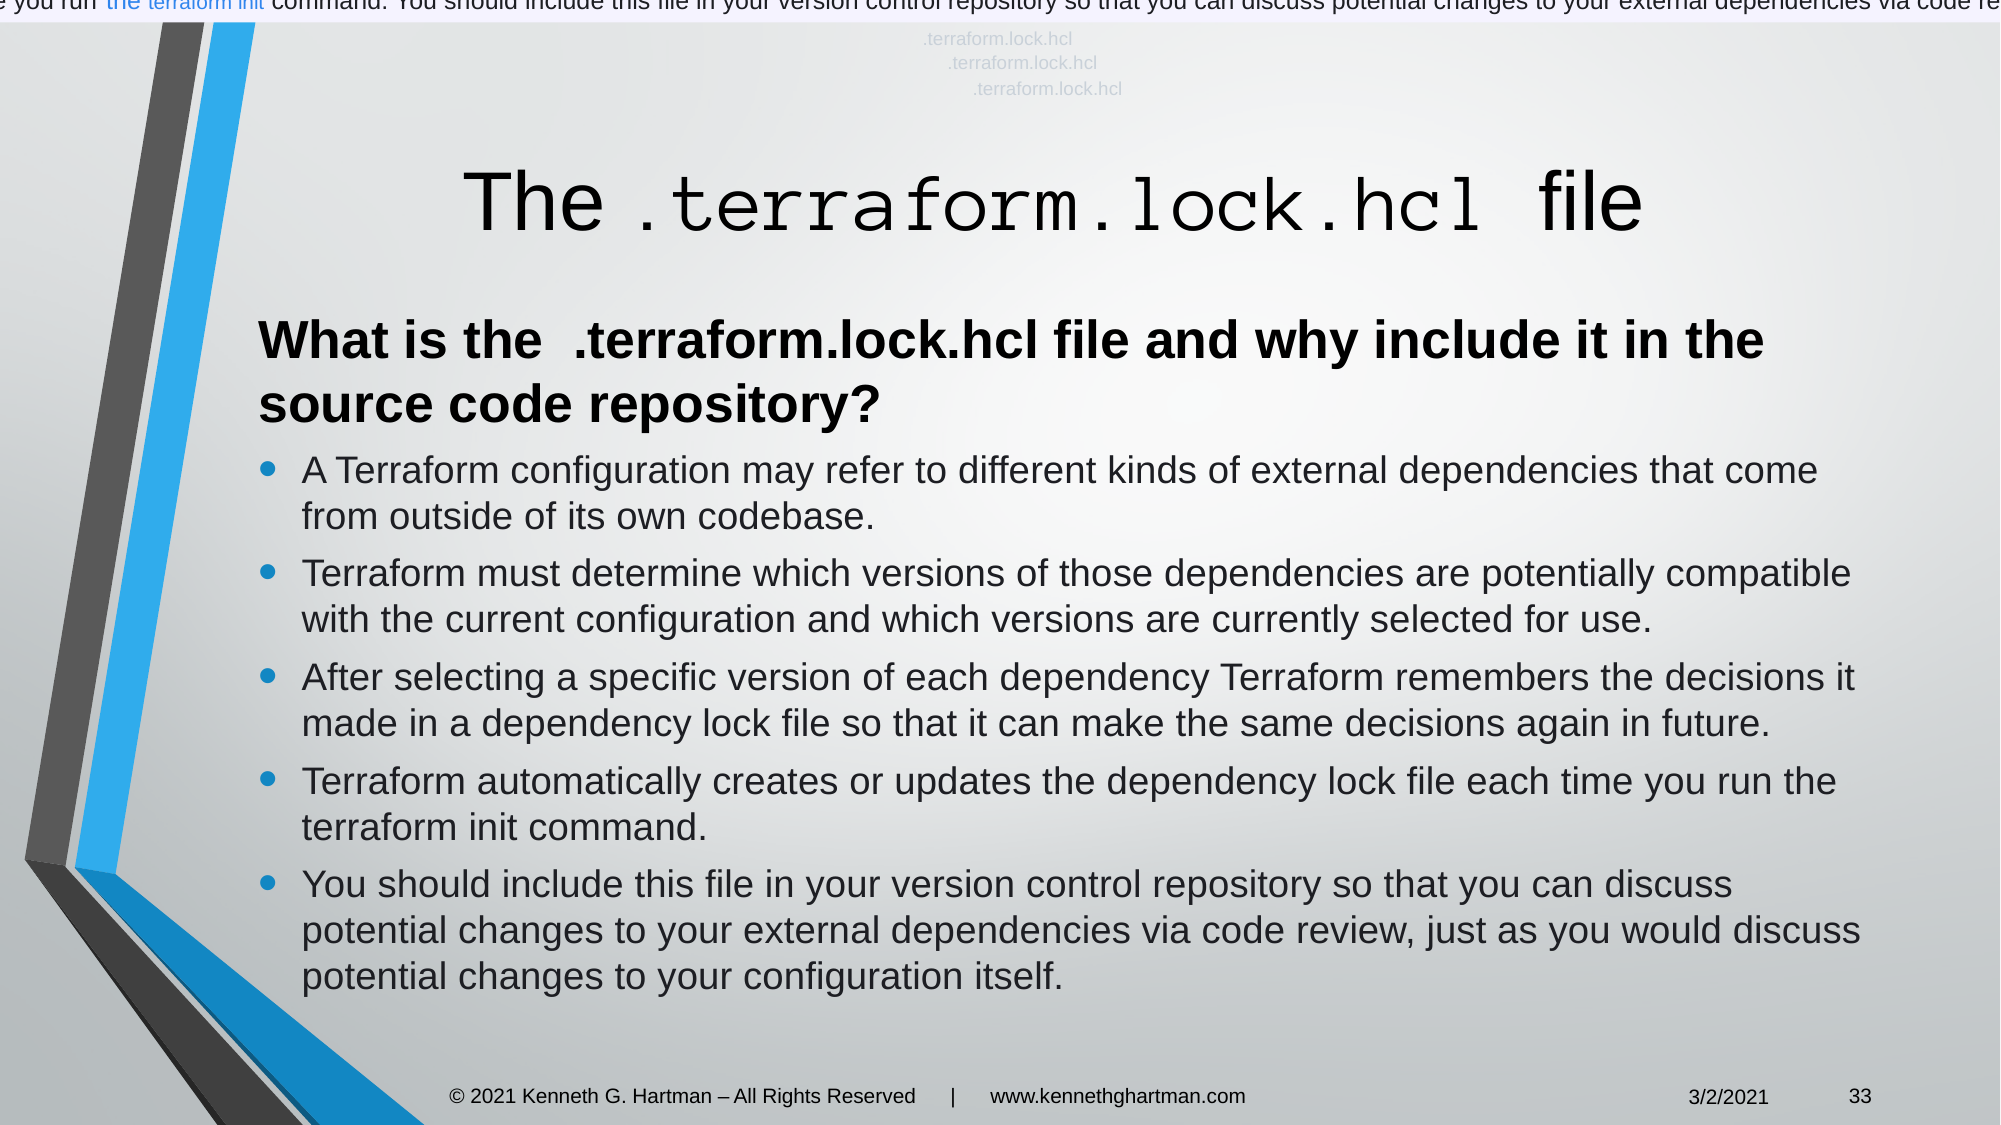

.terraform.lock.hcl
Terraform automatically creates or updates the dependency lock file each time you run the terraform init command. You should include this file in your version control repository so that you can discuss potential changes to your external dependencies via code review, just as you would discuss potential changes to your configuration itself.
.terraform.lock.hcl
.terraform.lock.hcl
# The .terraform.lock.hcl file
What is the  .terraform.lock.hcl file and why include it in the source code repository?
A Terraform configuration may refer to different kinds of external dependencies that come from outside of its own codebase.
Terraform must determine which versions of those dependencies are potentially compatible with the current configuration and which versions are currently selected for use.
After selecting a specific version of each dependency Terraform remembers the decisions it made in a dependency lock file so that it can make the same decisions again in future.
Terraform automatically creates or updates the dependency lock file each time you run the terraform init command.
You should include this file in your version control repository so that you can discuss potential changes to your external dependencies via code review, just as you would discuss potential changes to your configuration itself.
33
© 2021 Kenneth G. Hartman – All Rights Reserved      |      www.kennethghartman.com
3/2/2021